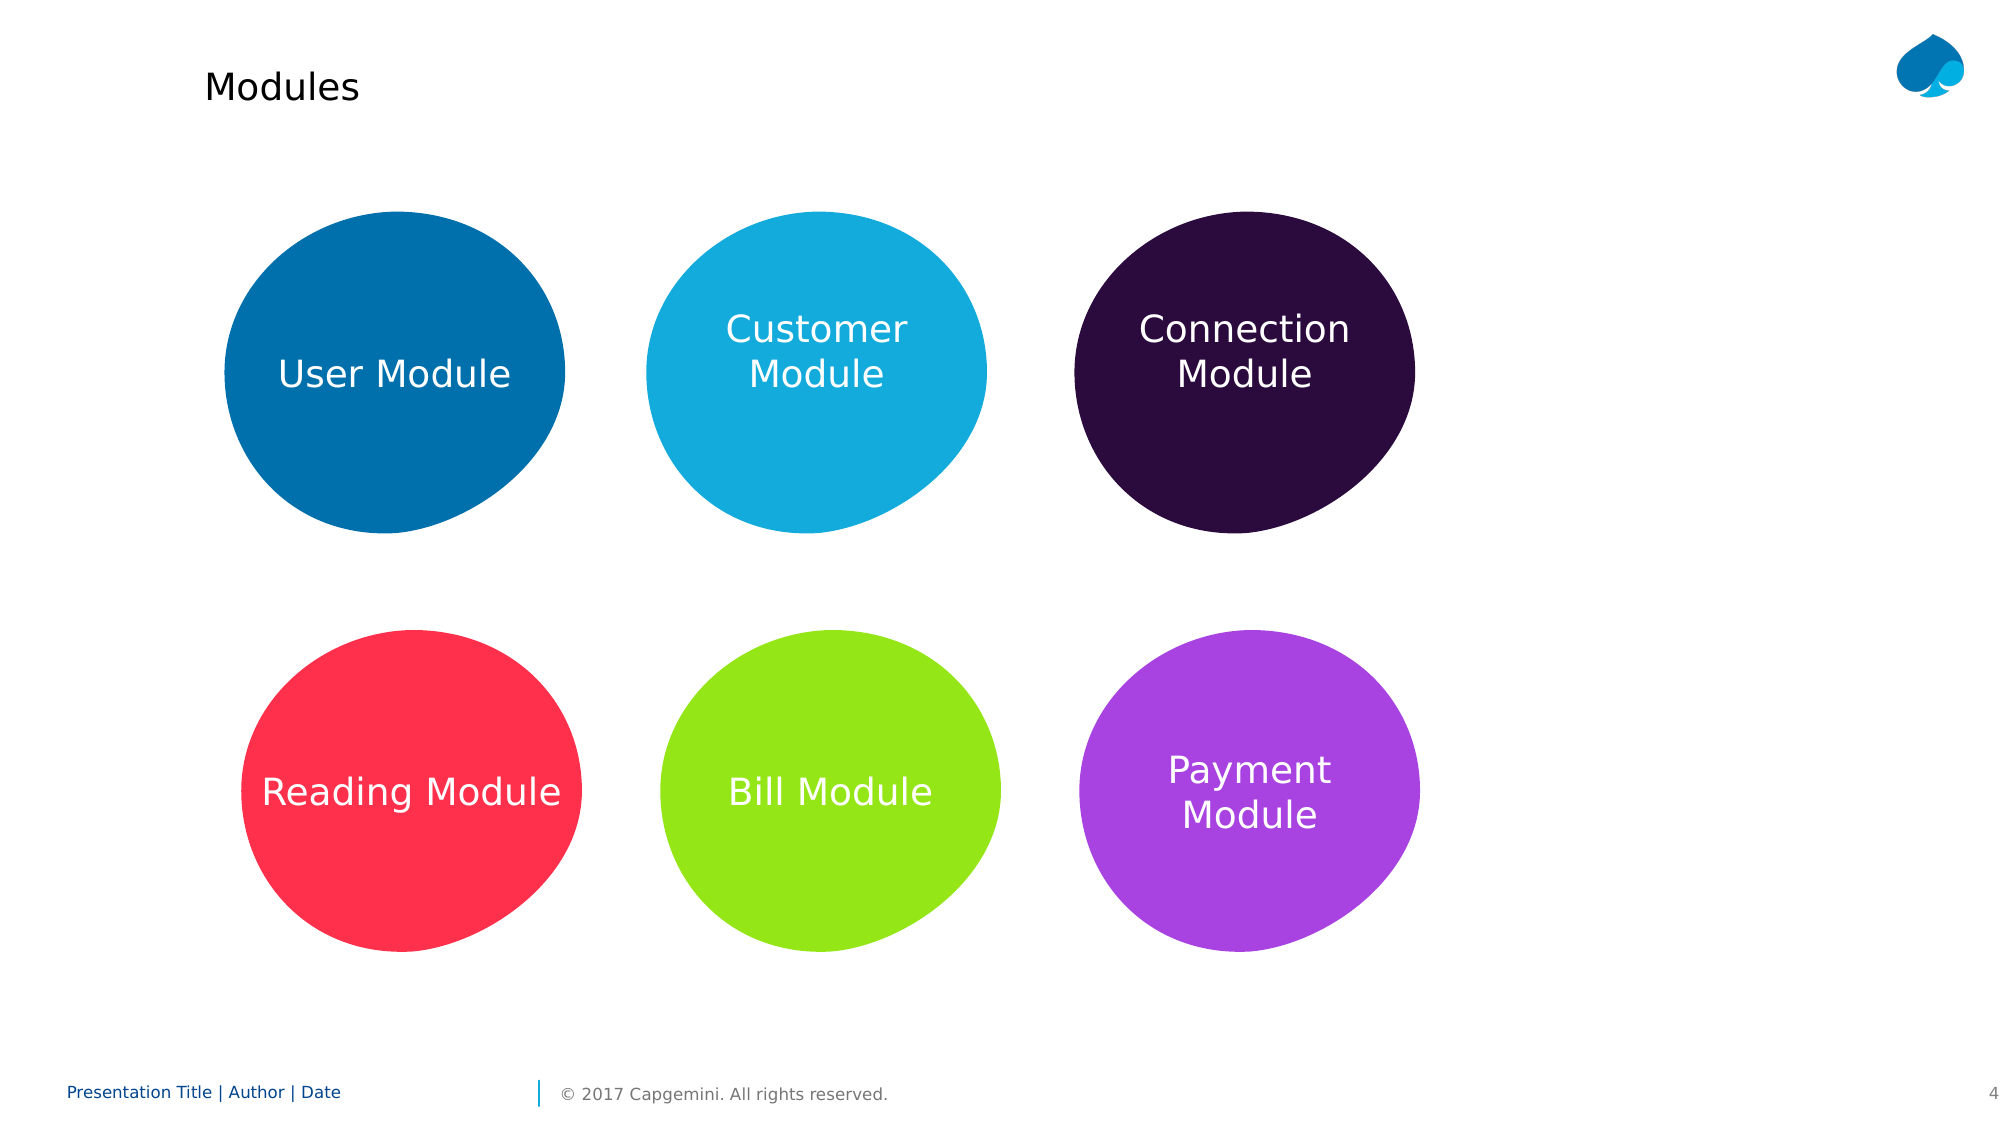

Modules
User Module
Customer Module

Connection
Module

Reading Module
Bill Module
Payment Module